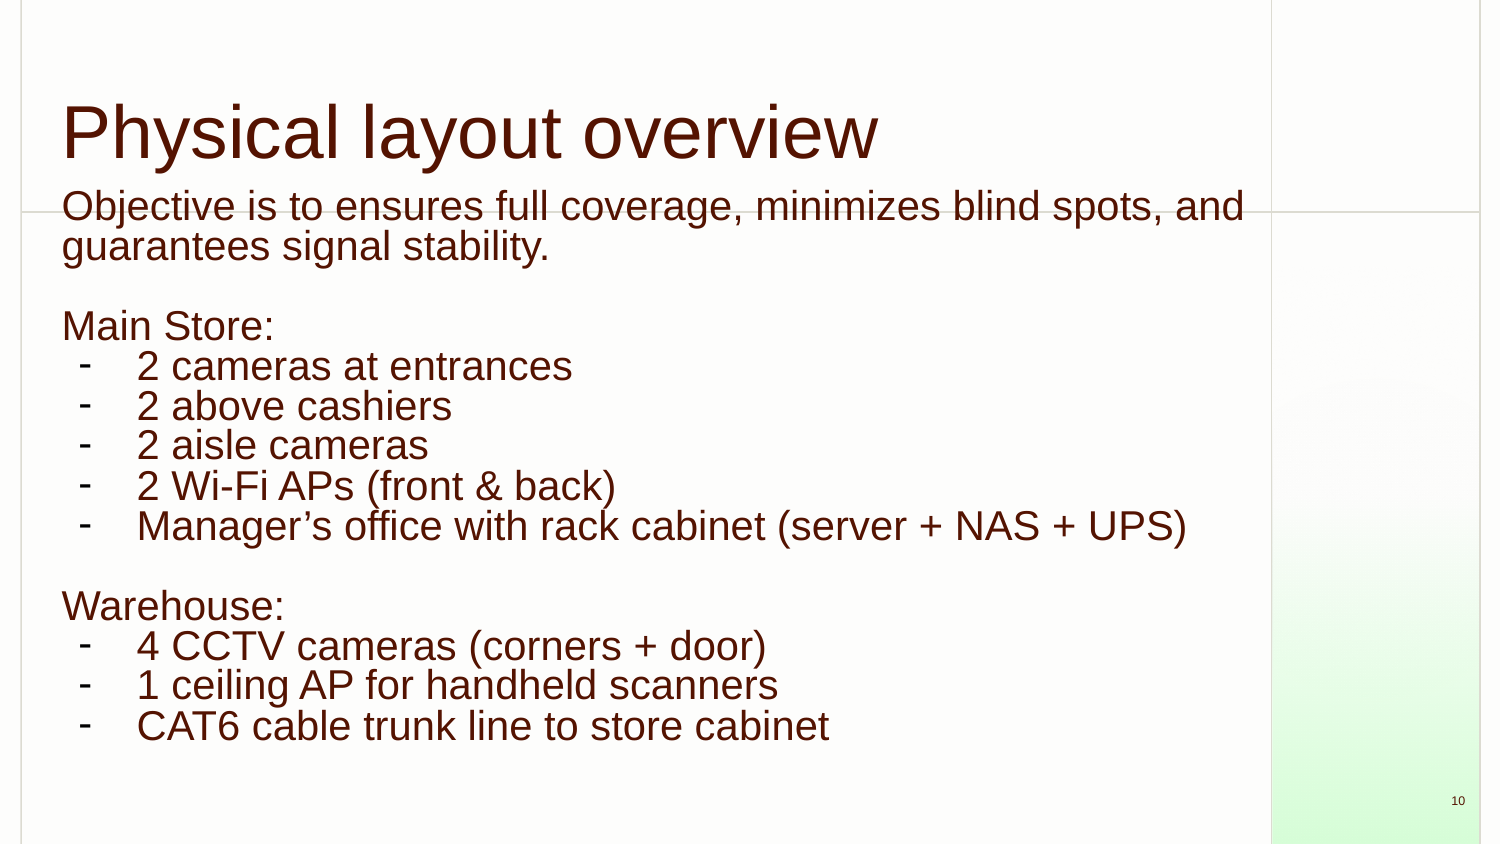

# Physical layout overview
Objective is to ensures full coverage, minimizes blind spots, and guarantees signal stability.
Main Store:
2 cameras at entrances
2 above cashiers
2 aisle cameras
2 Wi-Fi APs (front & back)
Manager’s office with rack cabinet (server + NAS + UPS)

Warehouse:
4 CCTV cameras (corners + door)
1 ceiling AP for handheld scanners
CAT6 cable trunk line to store cabinet
10